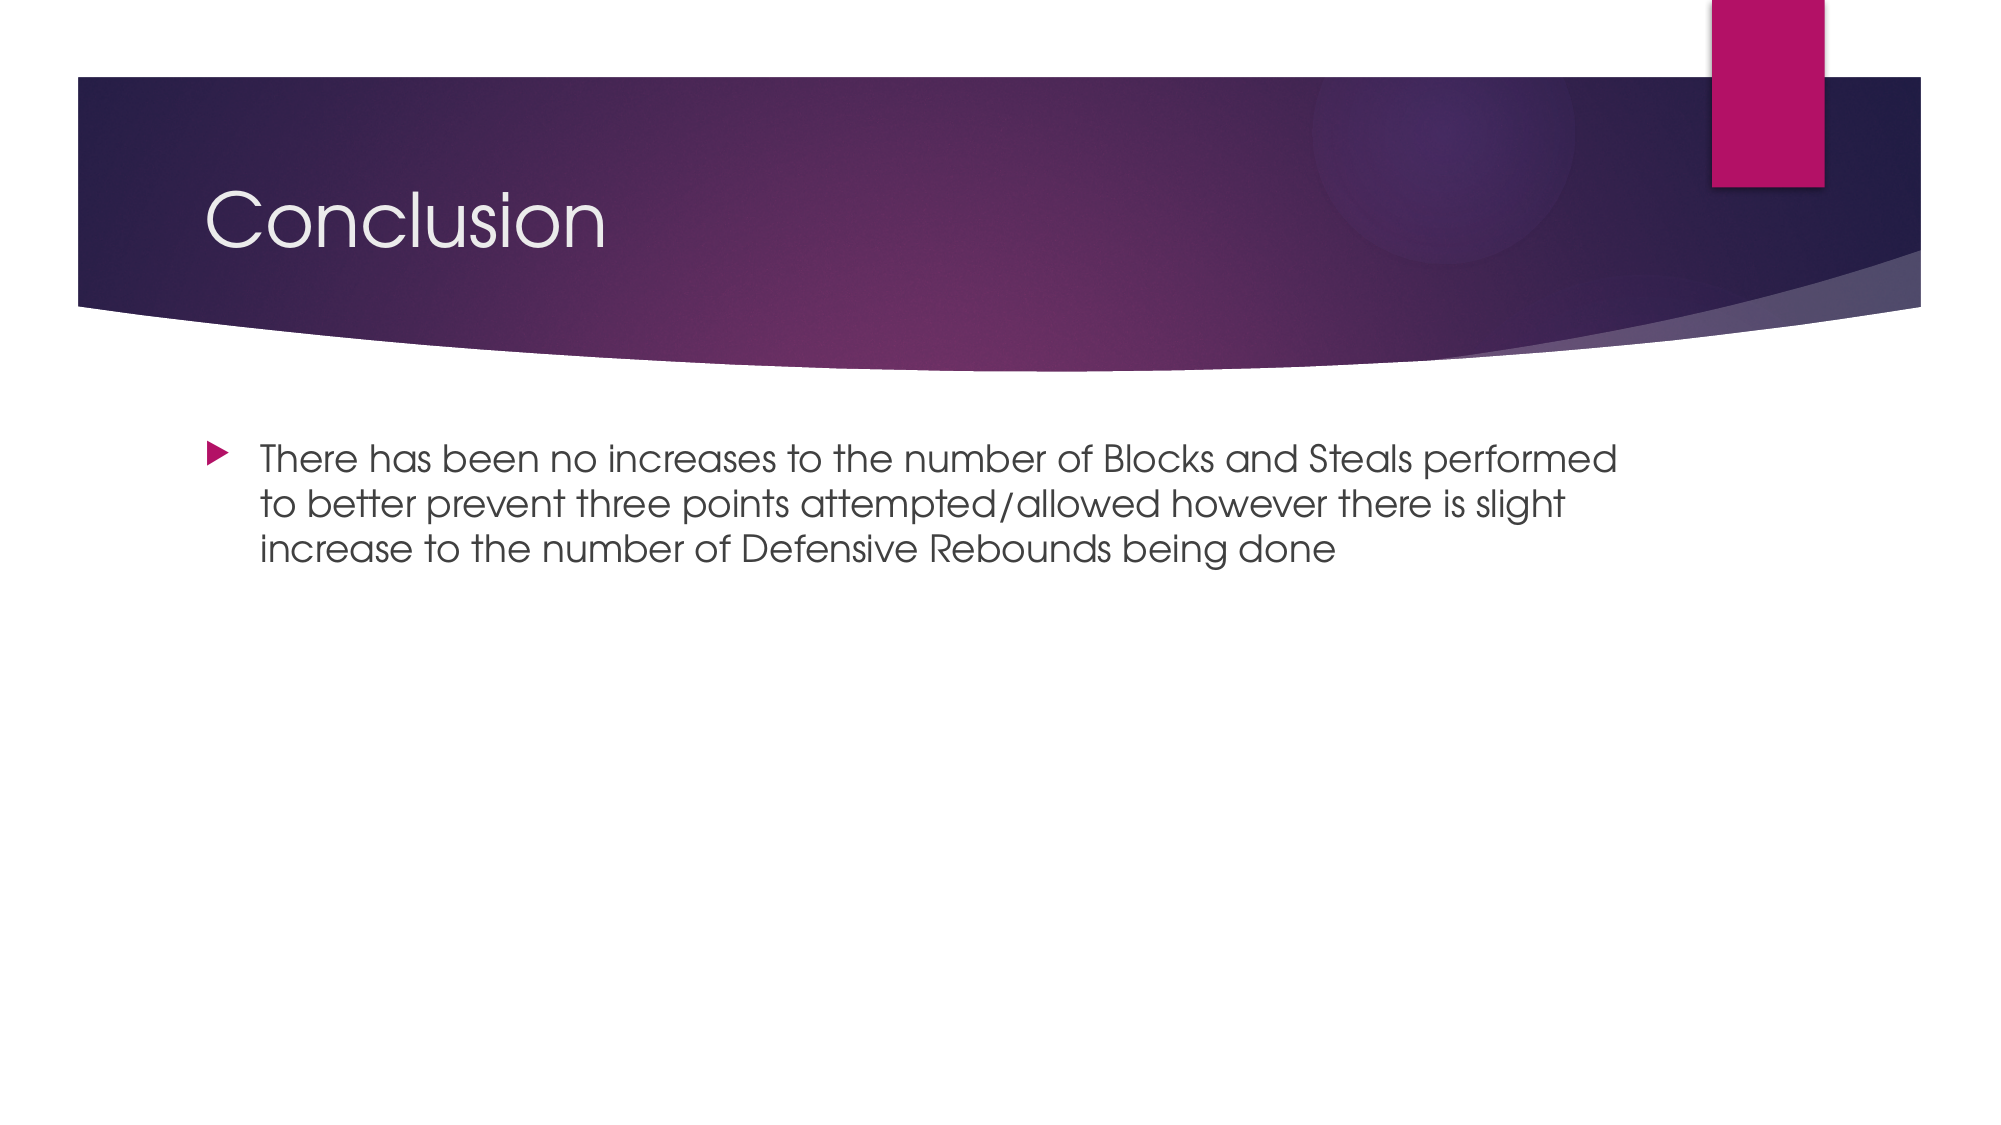

# Conclusion
There has been no increases to the number of Blocks and Steals performed to better prevent three points attempted/allowed however there is slight increase to the number of Defensive Rebounds being done